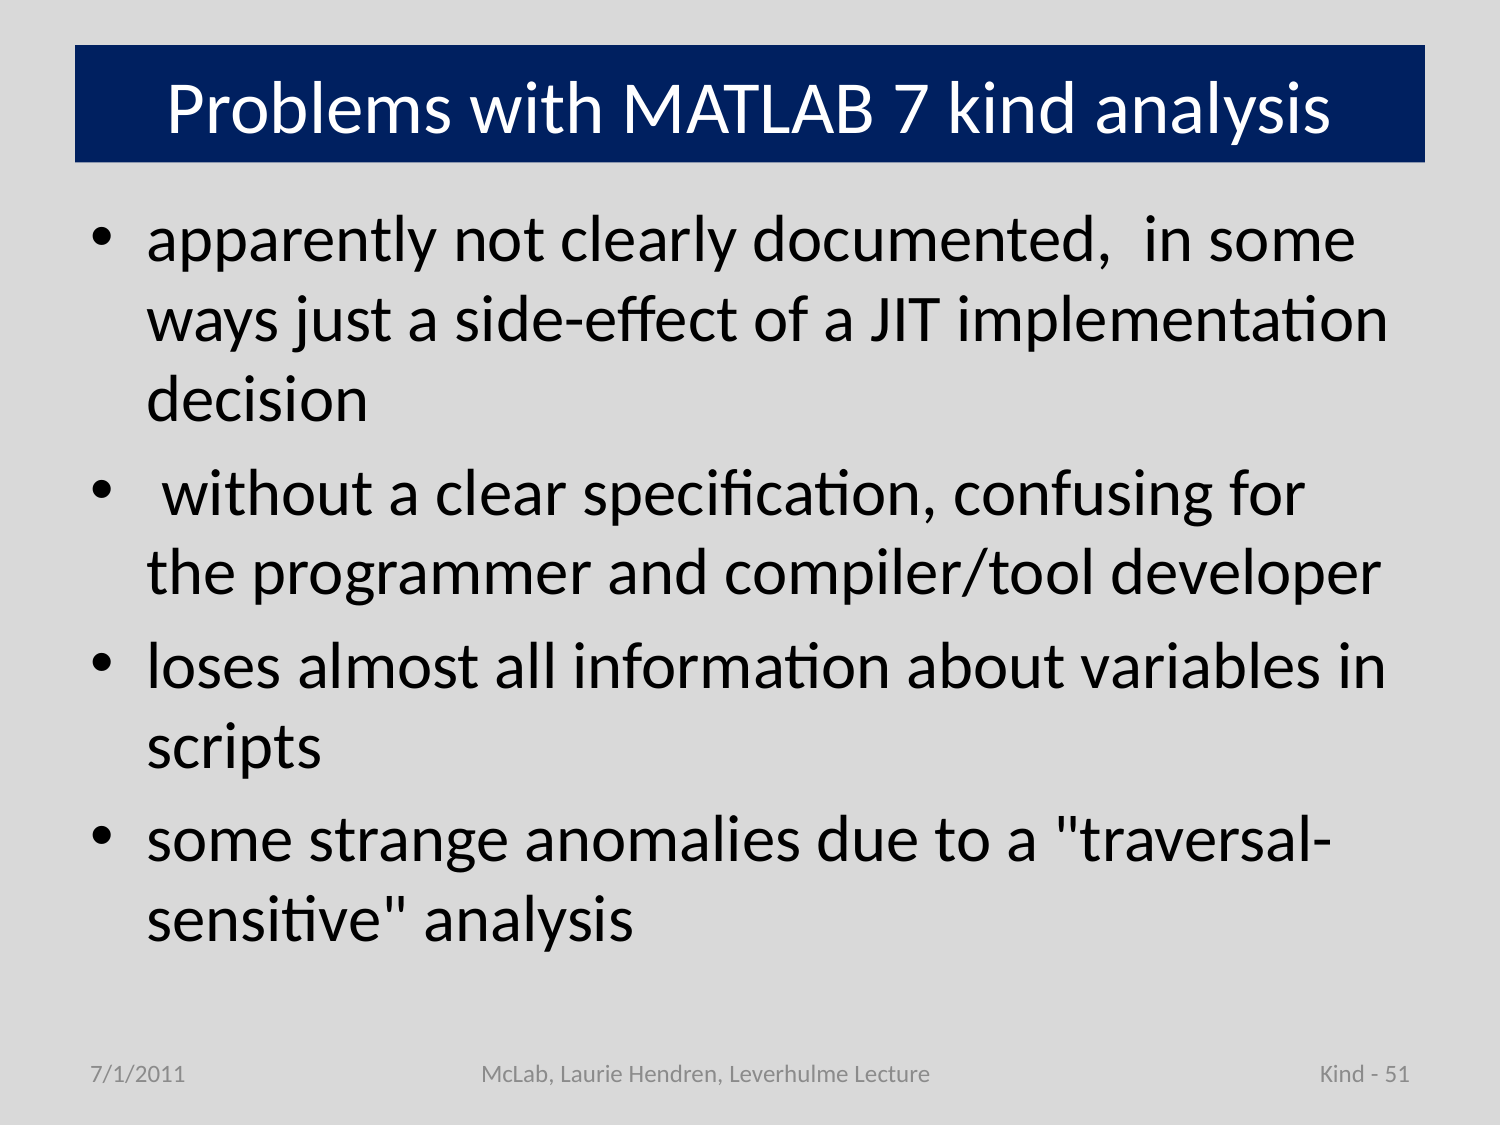

# Problems with MATLAB 7 kind analysis
apparently not clearly documented,  in some ways just a side-effect of a JIT implementation decision
 without a clear specification, confusing for the programmer and compiler/tool developer
loses almost all information about variables in scripts
some strange anomalies due to a "traversal-sensitive" analysis

7/1/2011
McLab, Laurie Hendren, Leverhulme Lecture
Kind - 51